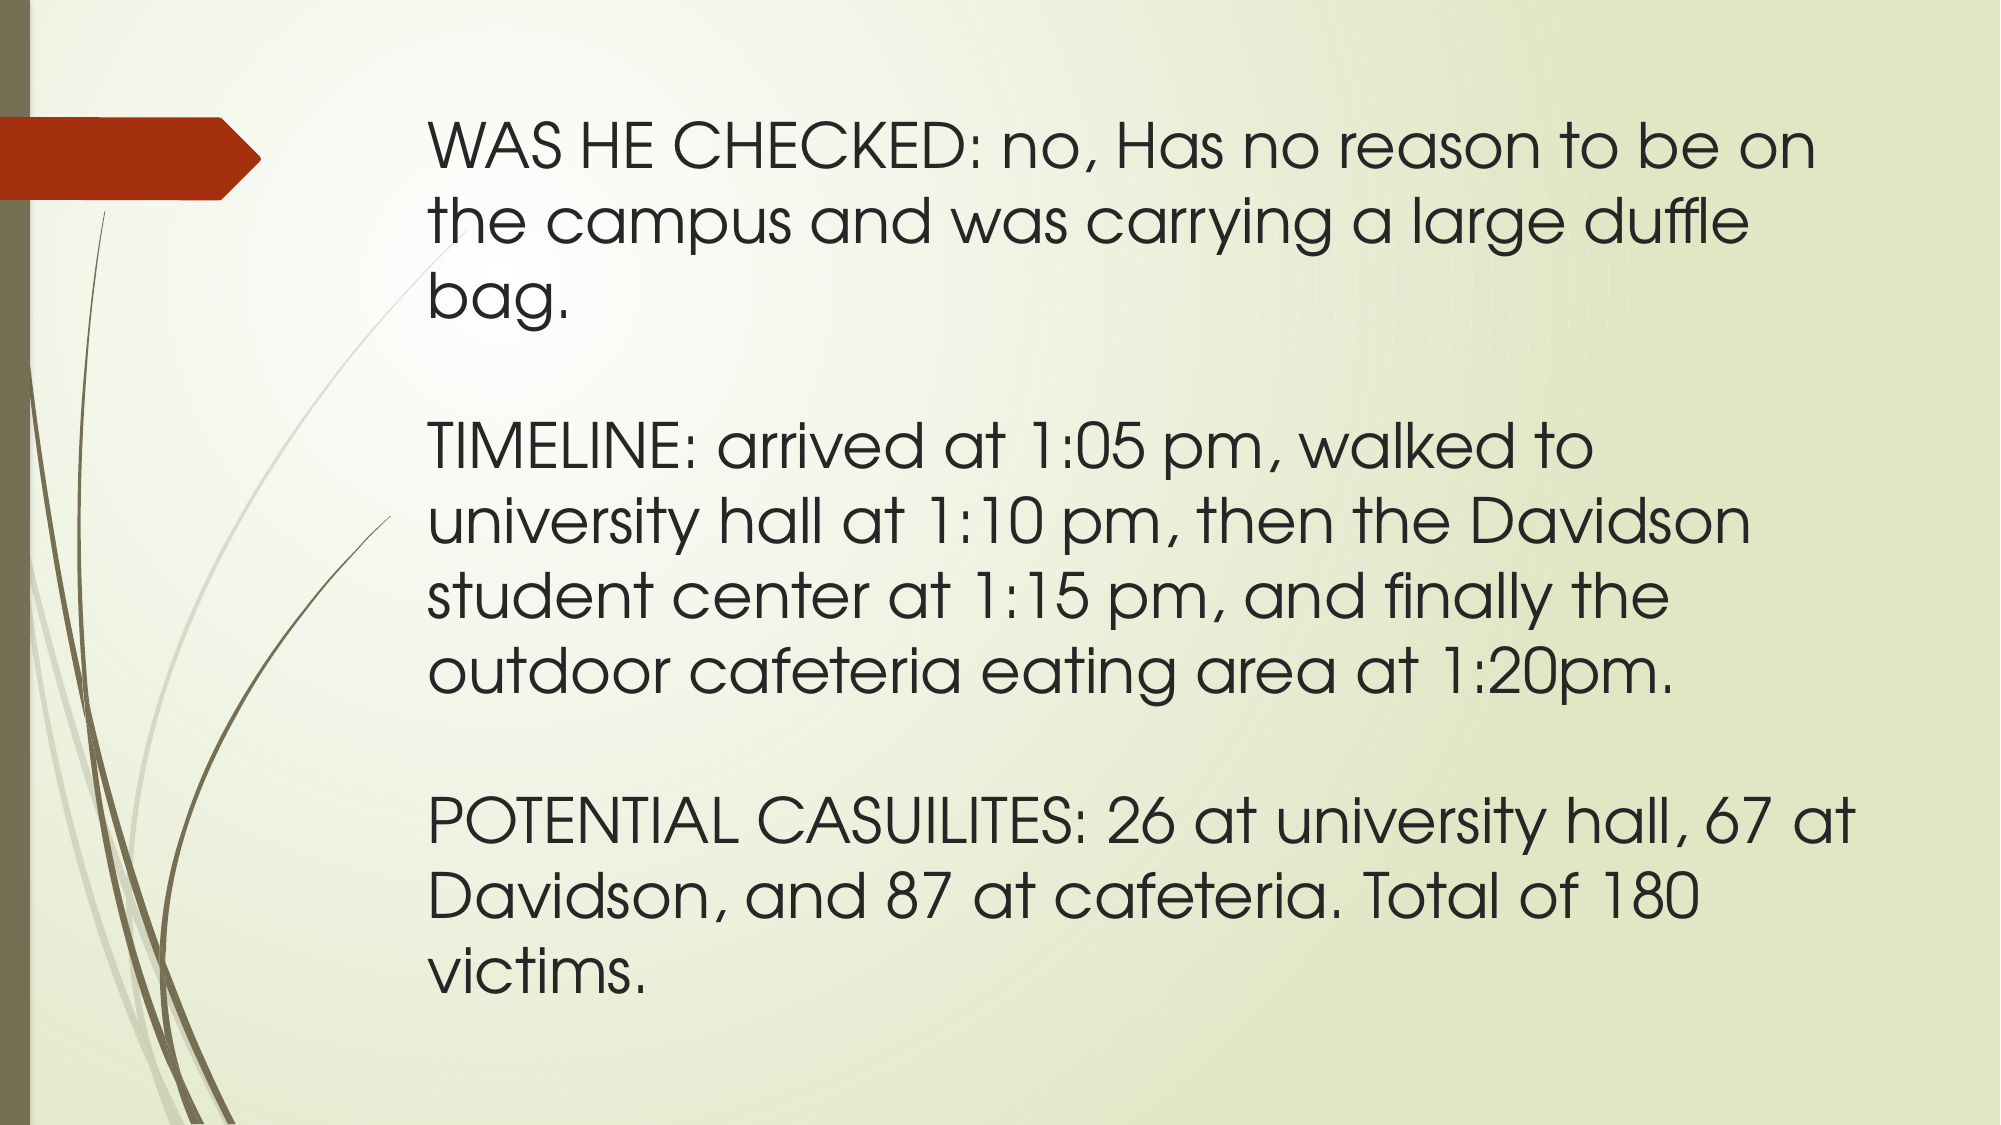

# WAS HE CHECKED: no, Has no reason to be on the campus and was carrying a large duffle bag. TIMELINE: arrived at 1:05 pm, walked to university hall at 1:10 pm, then the Davidson student center at 1:15 pm, and finally the outdoor cafeteria eating area at 1:20pm. POTENTIAL CASUILITES: 26 at university hall, 67 at Davidson, and 87 at cafeteria. Total of 180 victims.